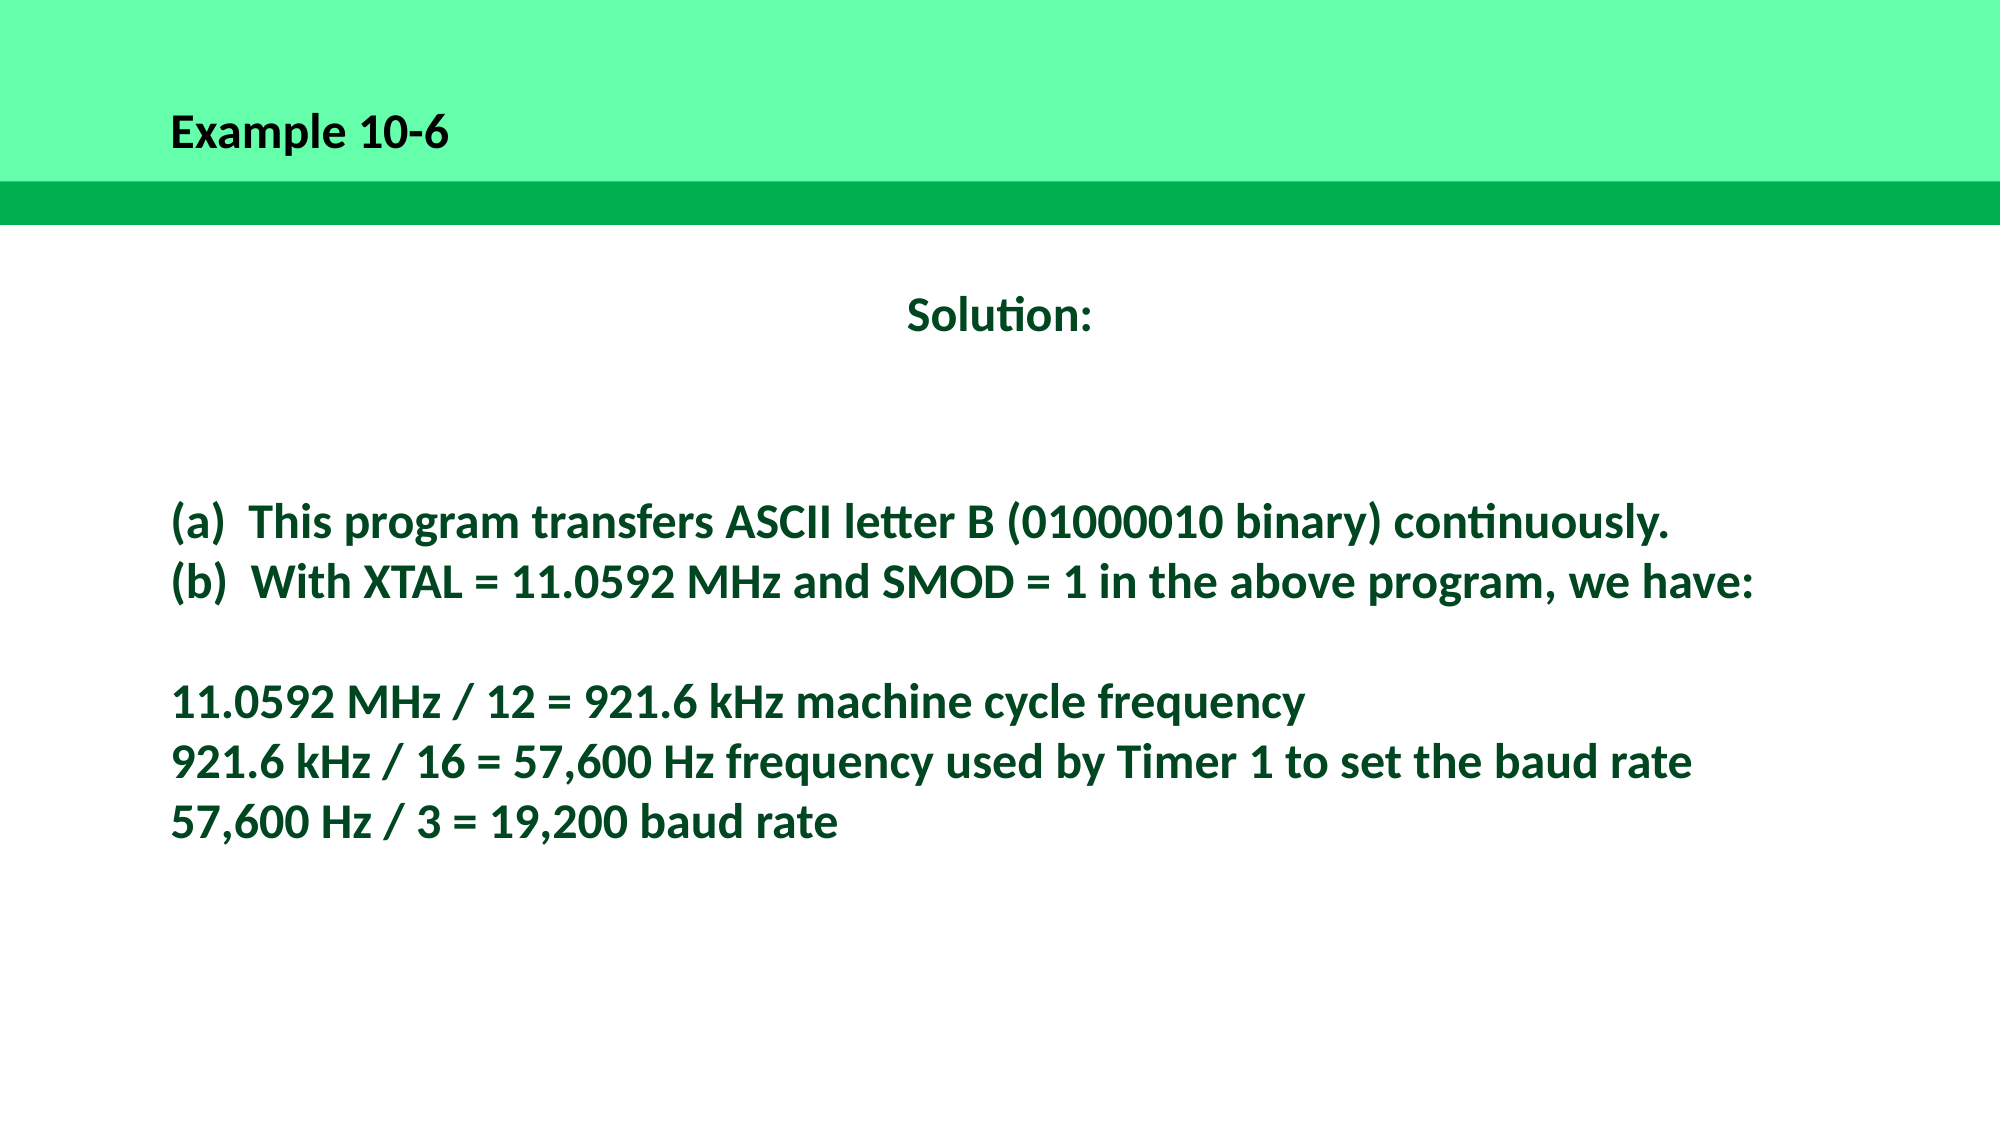

Example 10-6
Solution:
(a)  This program transfers ASCII letter B (01000010 binary) continuously.
(b)  With XTAL = 11.0592 MHz and SMOD = 1 in the above program, we have:

11.0592 MHz / 12 = 921.6 kHz machine cycle frequency
921.6 kHz / 16 = 57,600 Hz frequency used by Timer 1 to set the baud rate
57,600 Hz / 3 = 19,200 baud rate